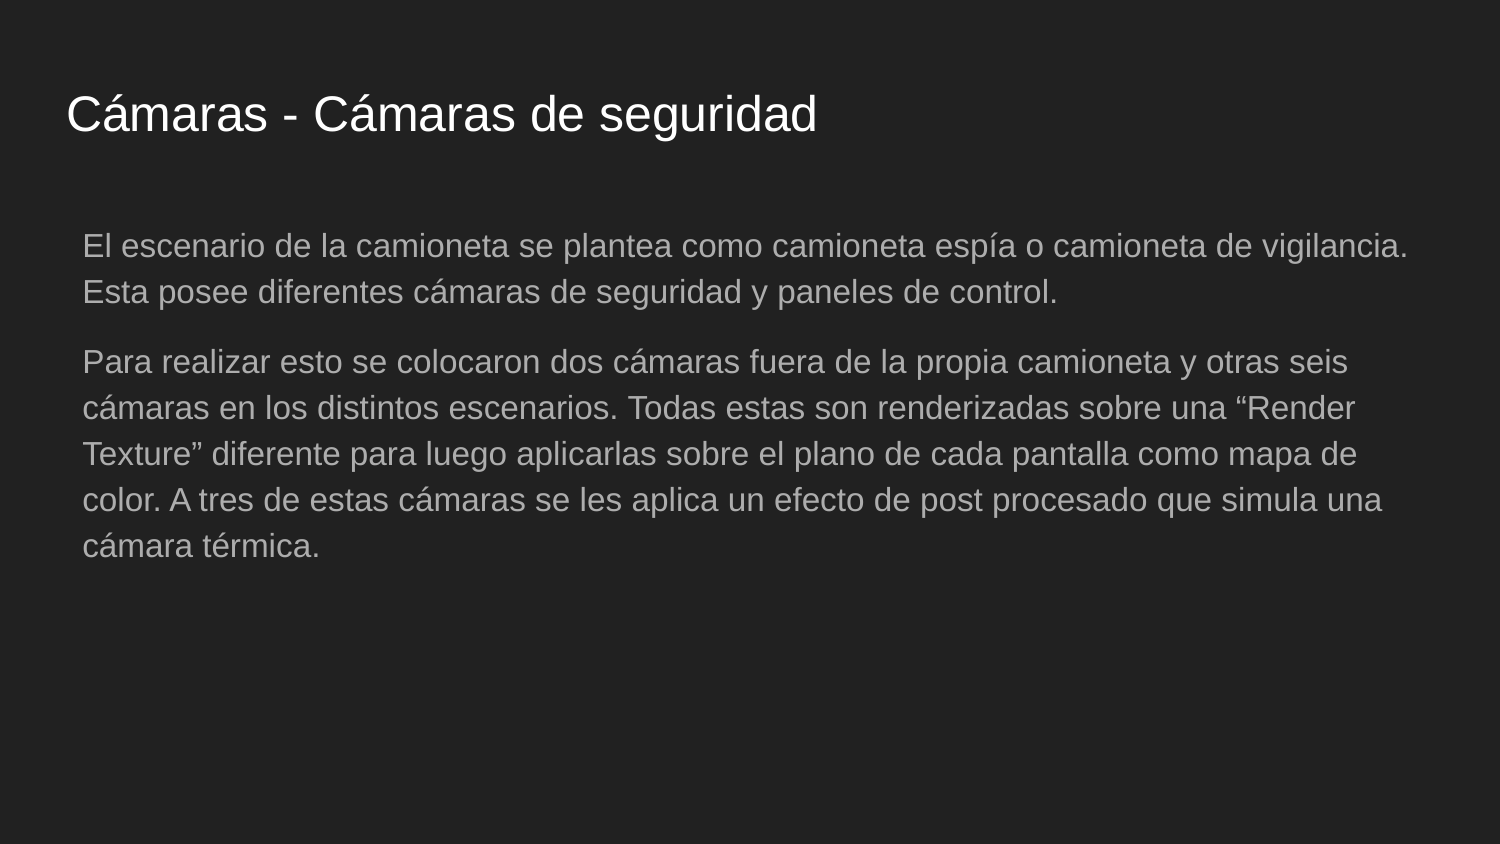

# Cámaras - Cámaras de seguridad
El escenario de la camioneta se plantea como camioneta espía o camioneta de vigilancia. Esta posee diferentes cámaras de seguridad y paneles de control.
Para realizar esto se colocaron dos cámaras fuera de la propia camioneta y otras seis cámaras en los distintos escenarios. Todas estas son renderizadas sobre una “Render Texture” diferente para luego aplicarlas sobre el plano de cada pantalla como mapa de color. A tres de estas cámaras se les aplica un efecto de post procesado que simula una cámara térmica.